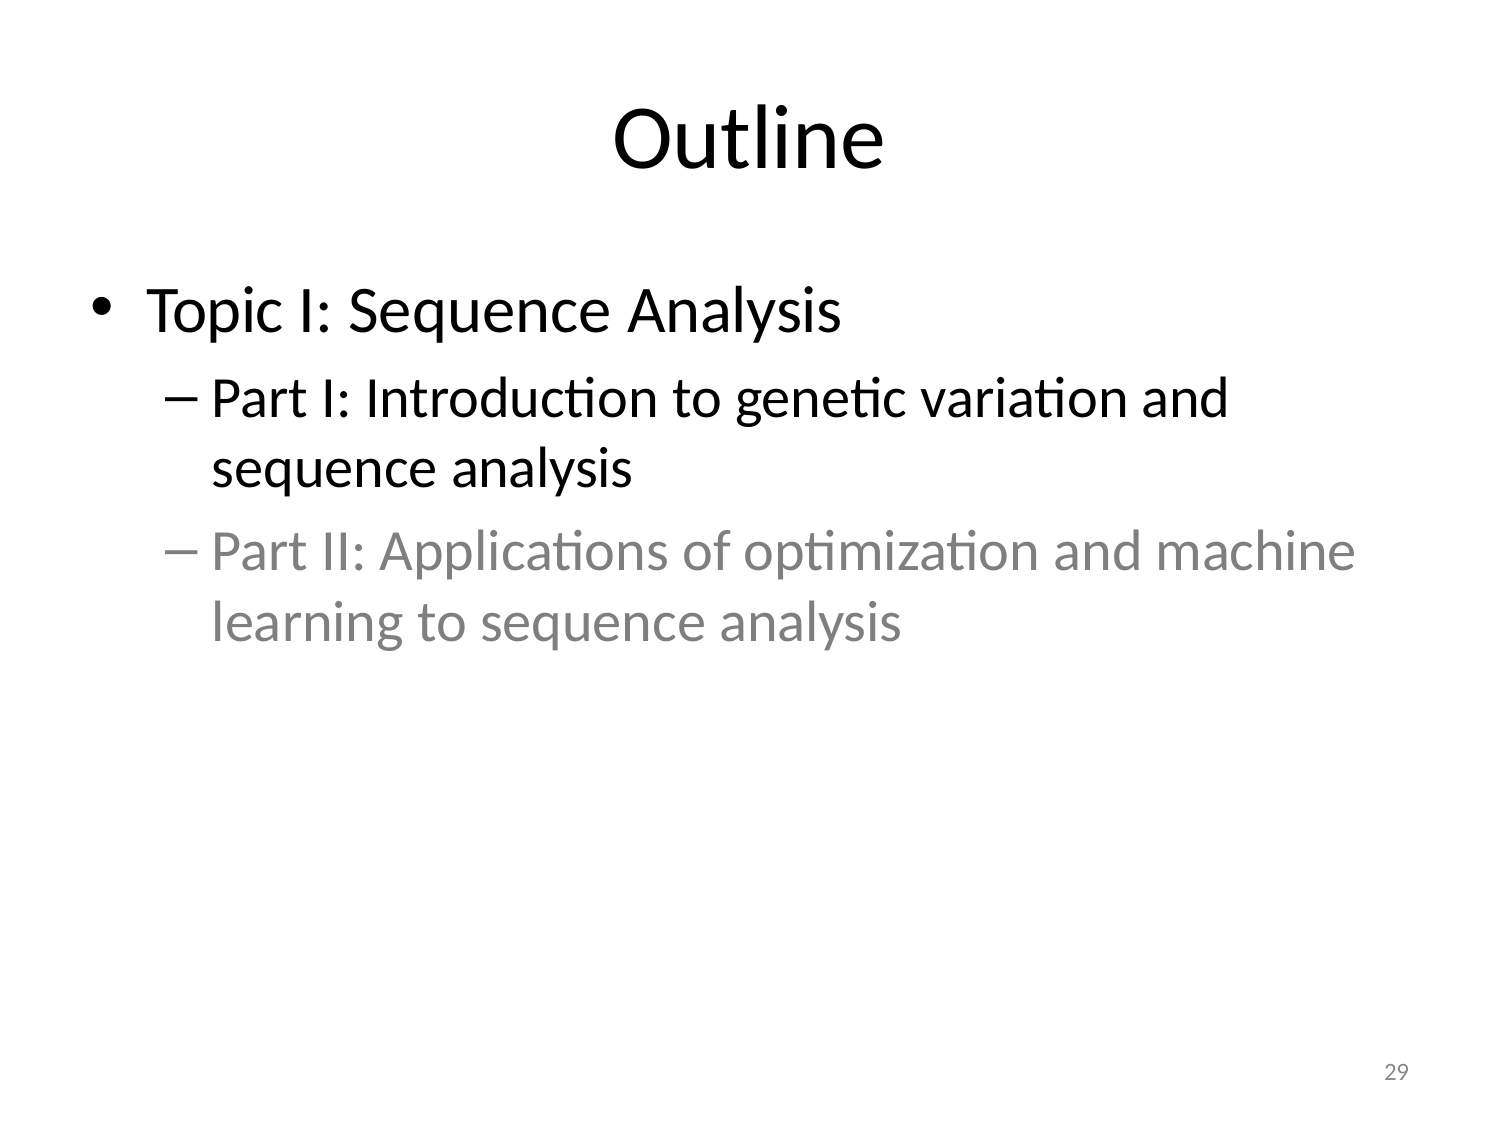

# Outline
Topic I: Sequence Analysis
Part I: Introduction to genetic variation and sequence analysis
Part II: Applications of optimization and machine learning to sequence analysis
29